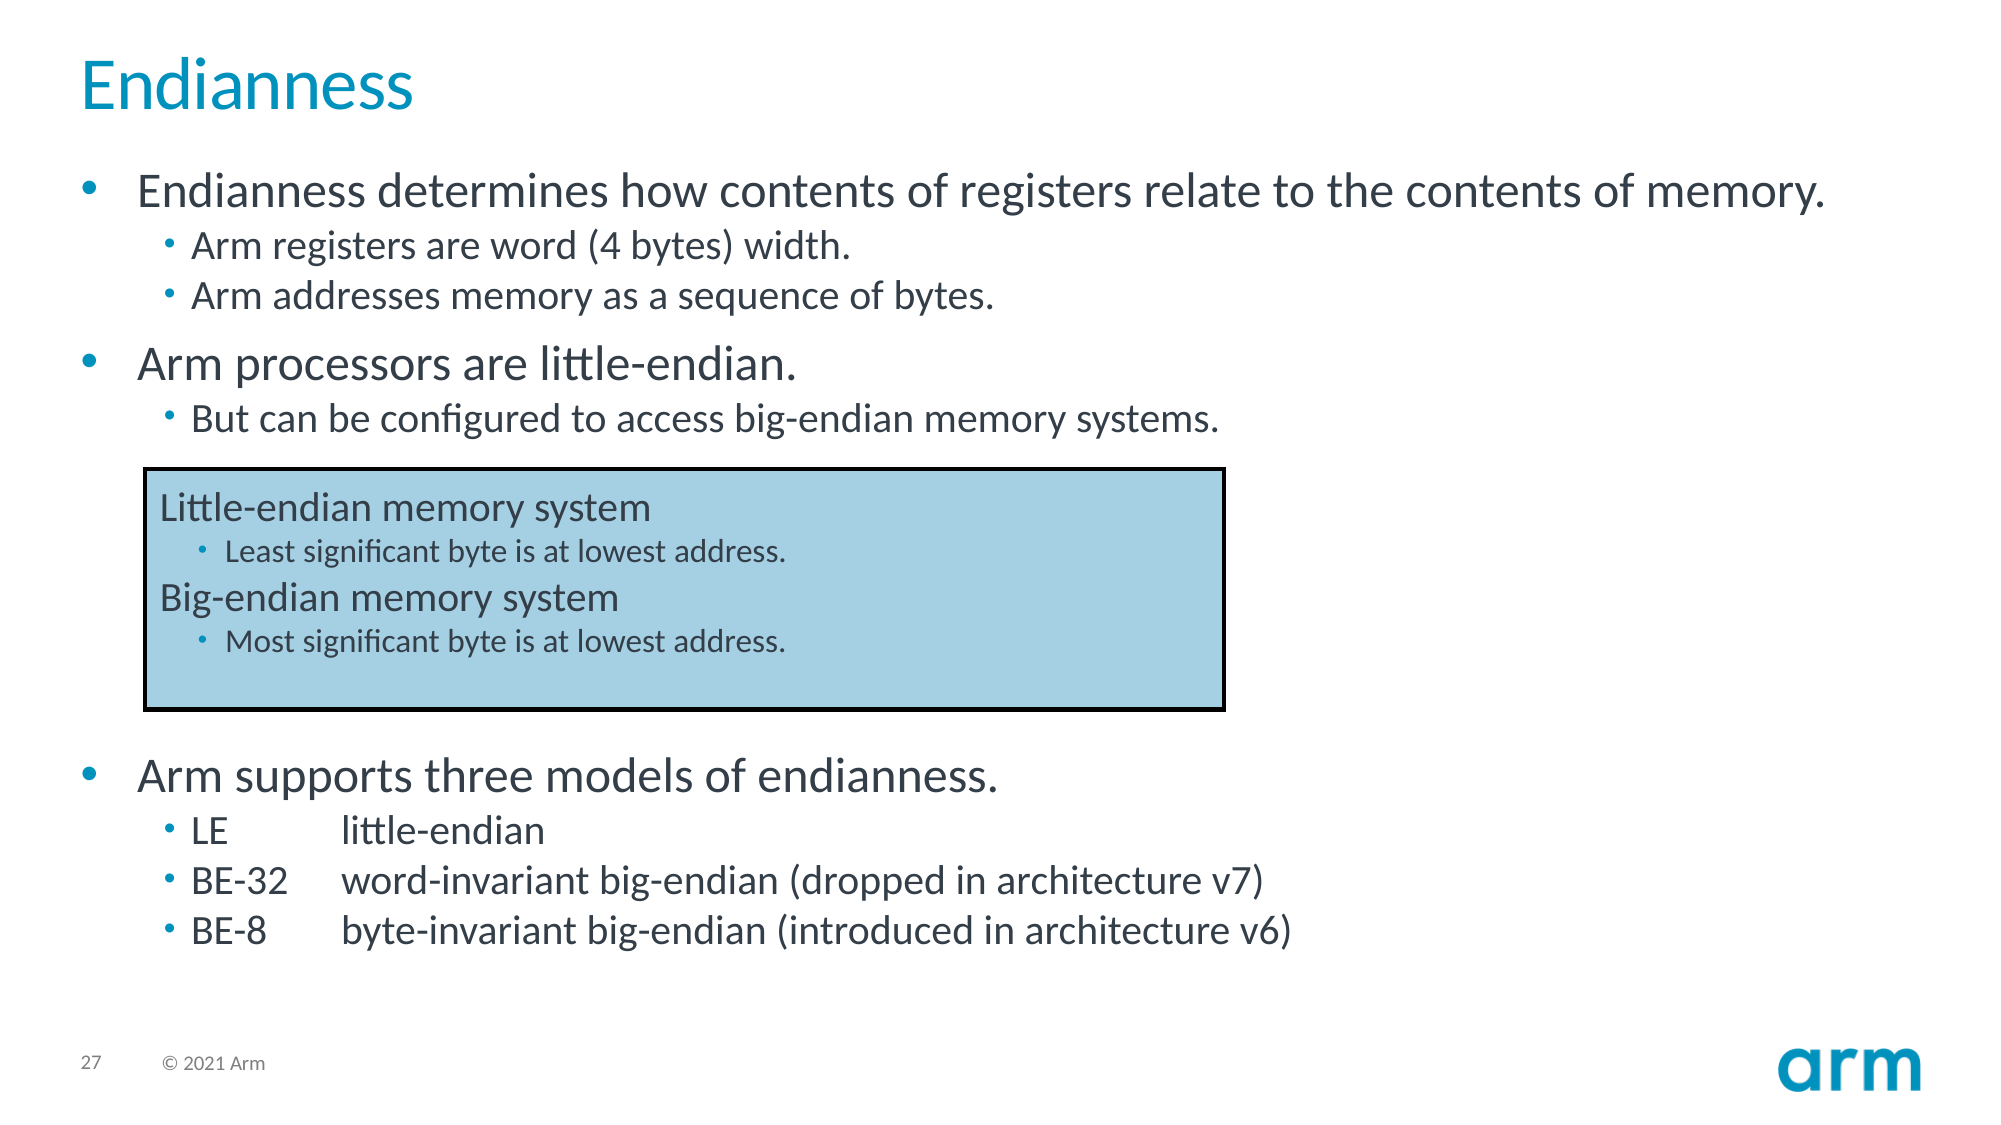

# Endianness
Endianness determines how contents of registers relate to the contents of memory.
Arm registers are word (4 bytes) width.
Arm addresses memory as a sequence of bytes.
Arm processors are little-endian.
But can be configured to access big-endian memory systems.

Arm supports three models of endianness.
LE	little-endian
BE-32 	word-invariant big-endian (dropped in architecture v7)
BE-8 	byte-invariant big-endian (introduced in architecture v6)

Little-endian memory system
Least significant byte is at lowest address.
Big-endian memory system
Most significant byte is at lowest address.